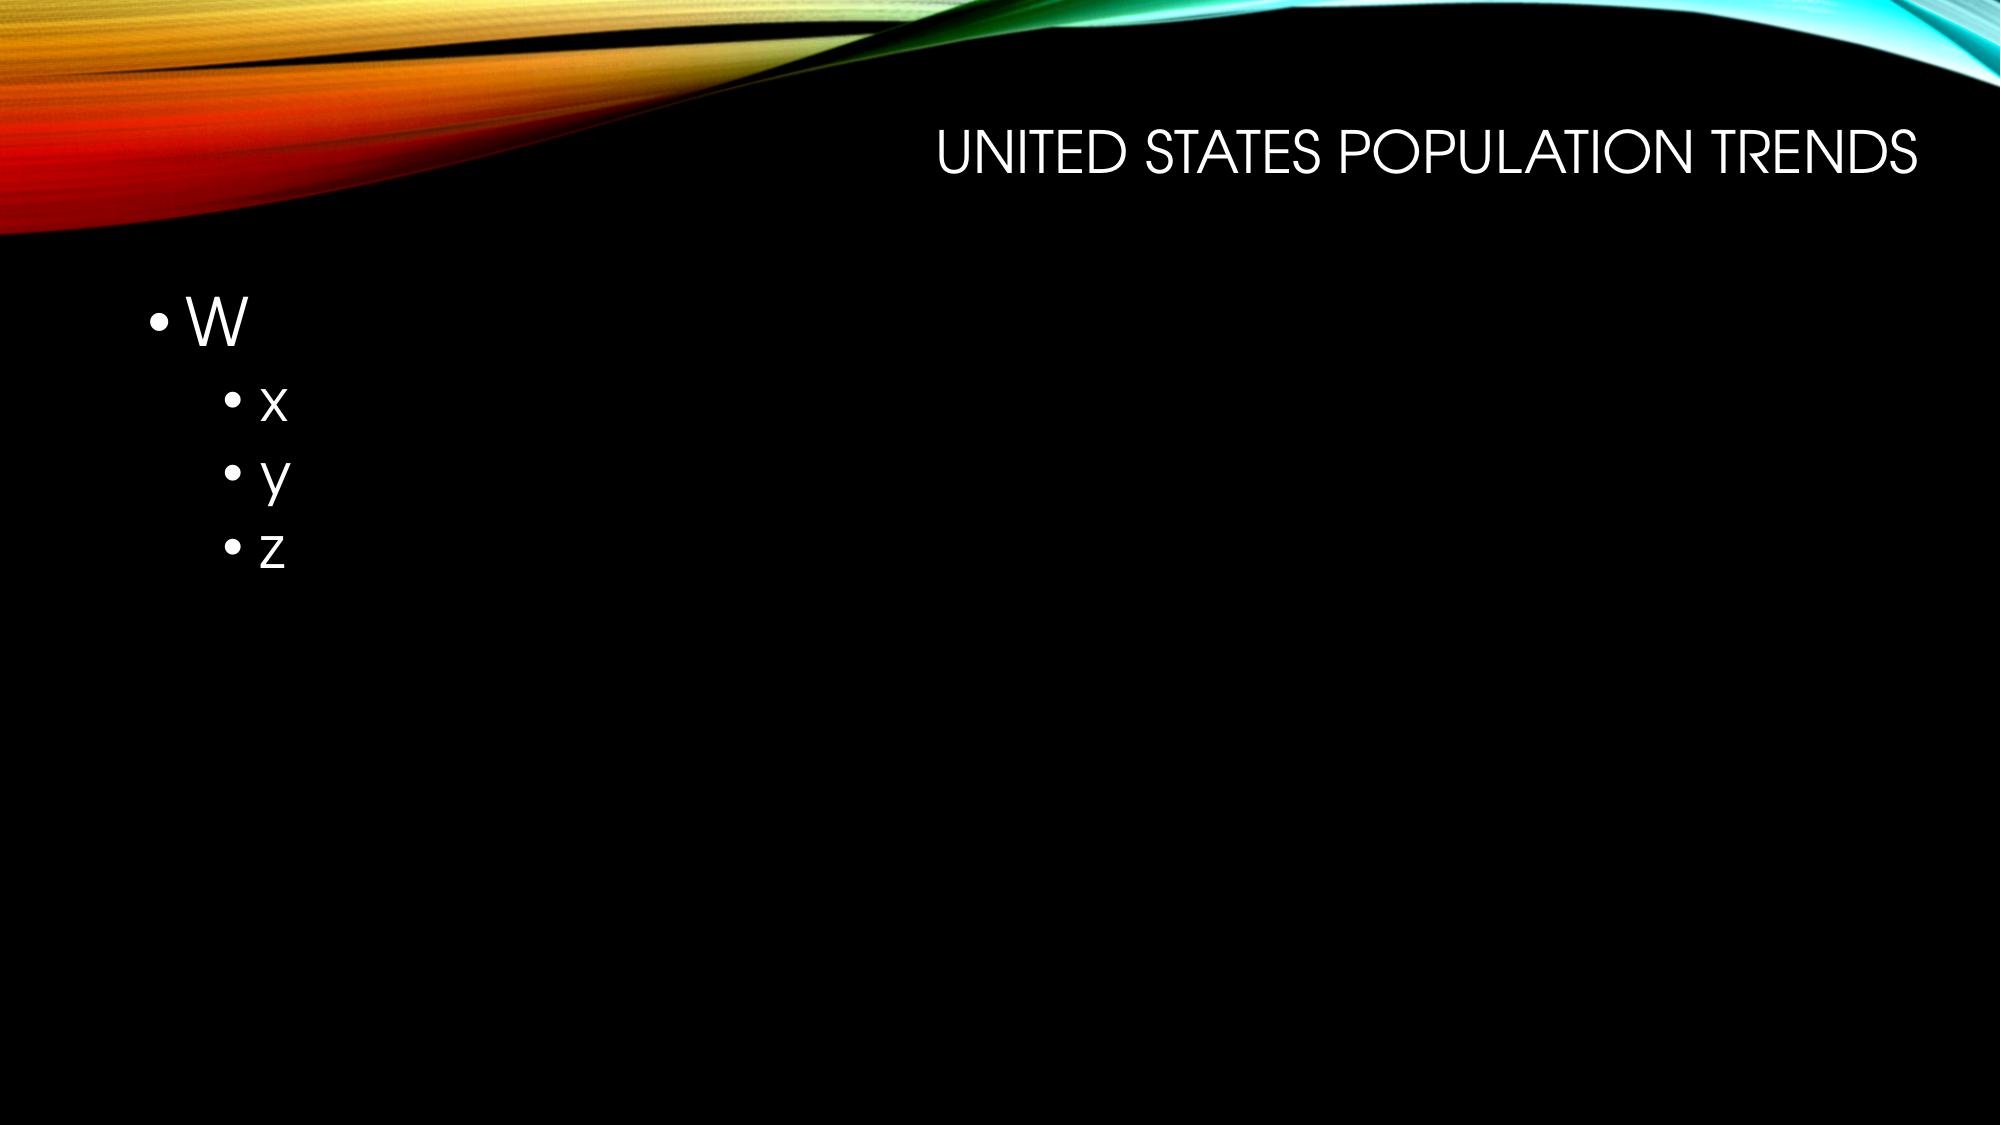

# united states population trends
W
x
y
z